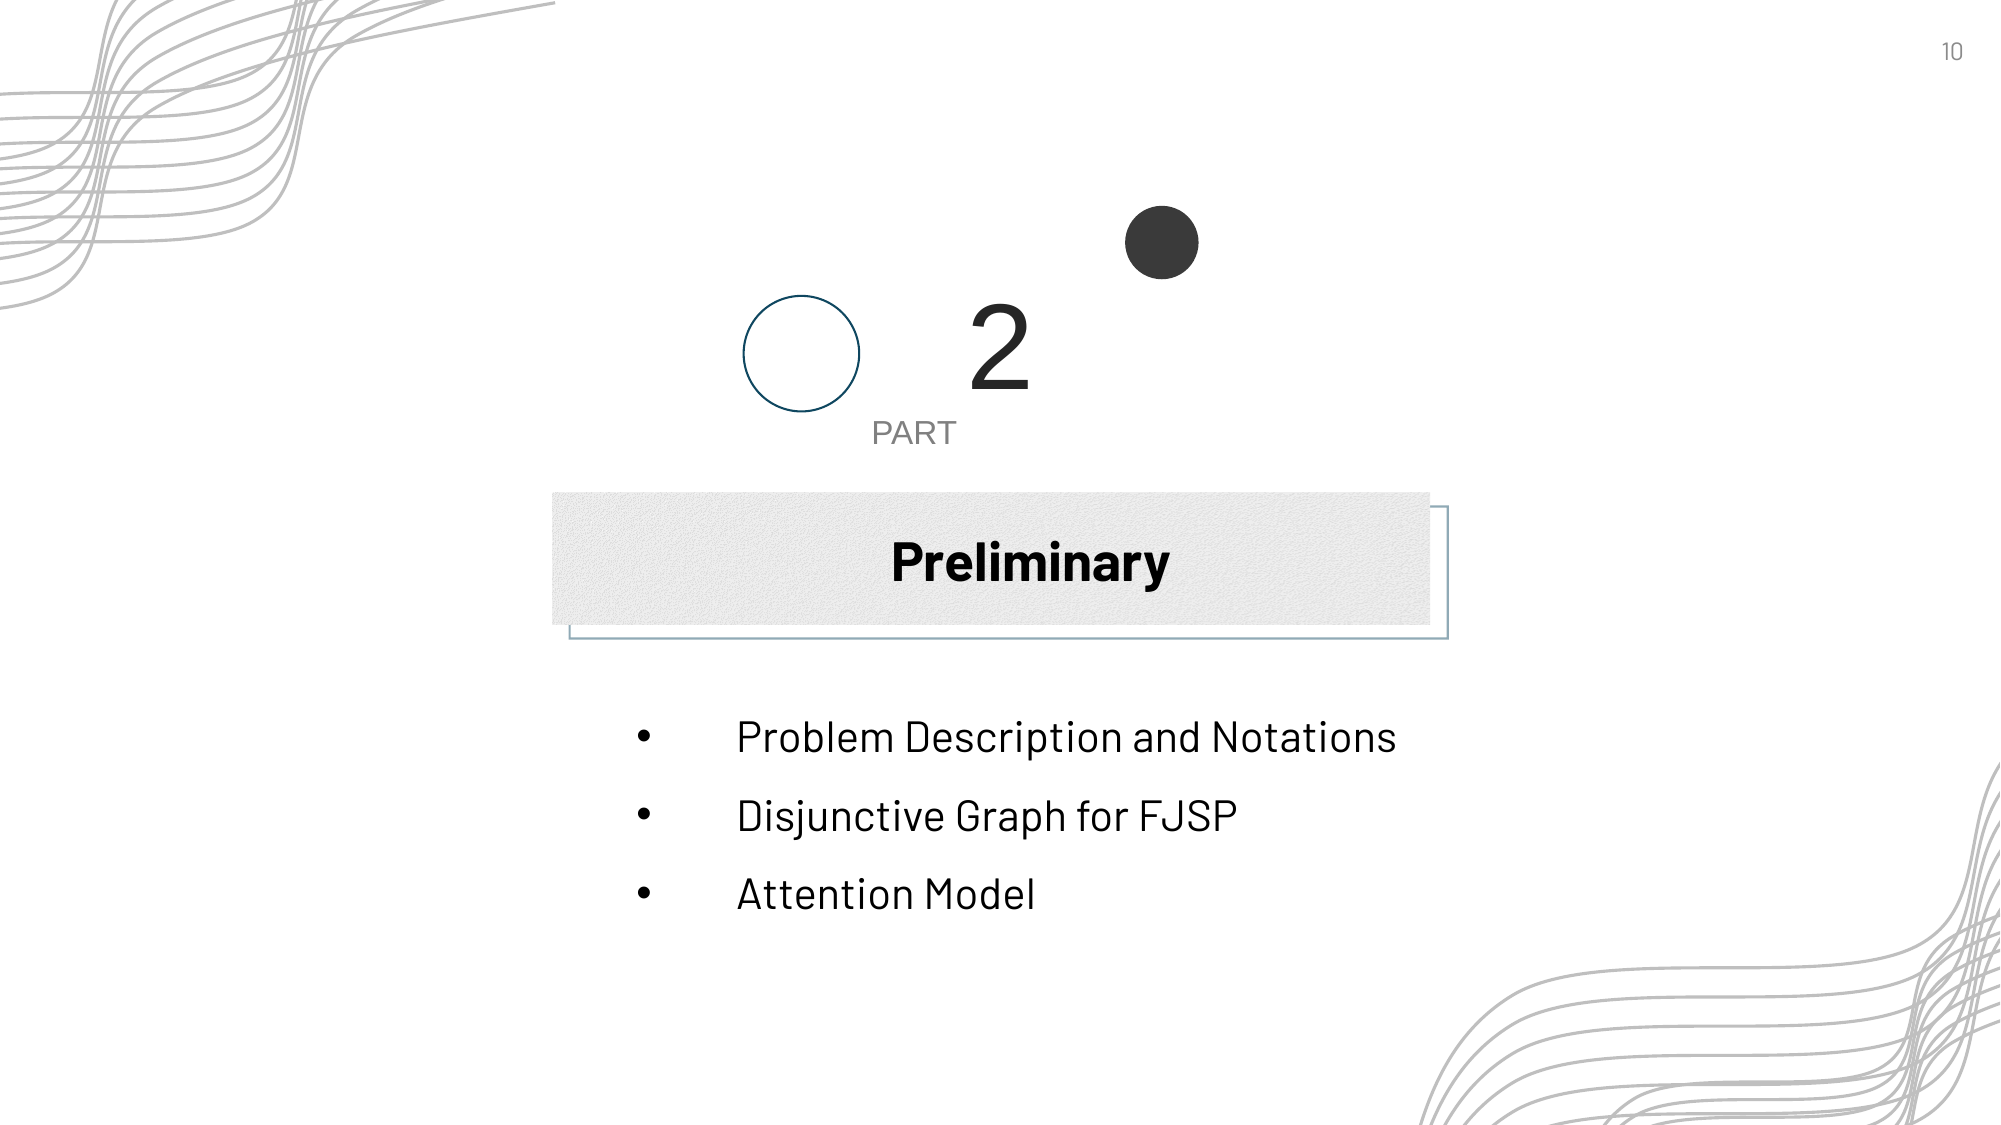

10

2
PART

Preliminary

Problem Description and Notations
Disjunctive Graph for FJSP
Attention Model